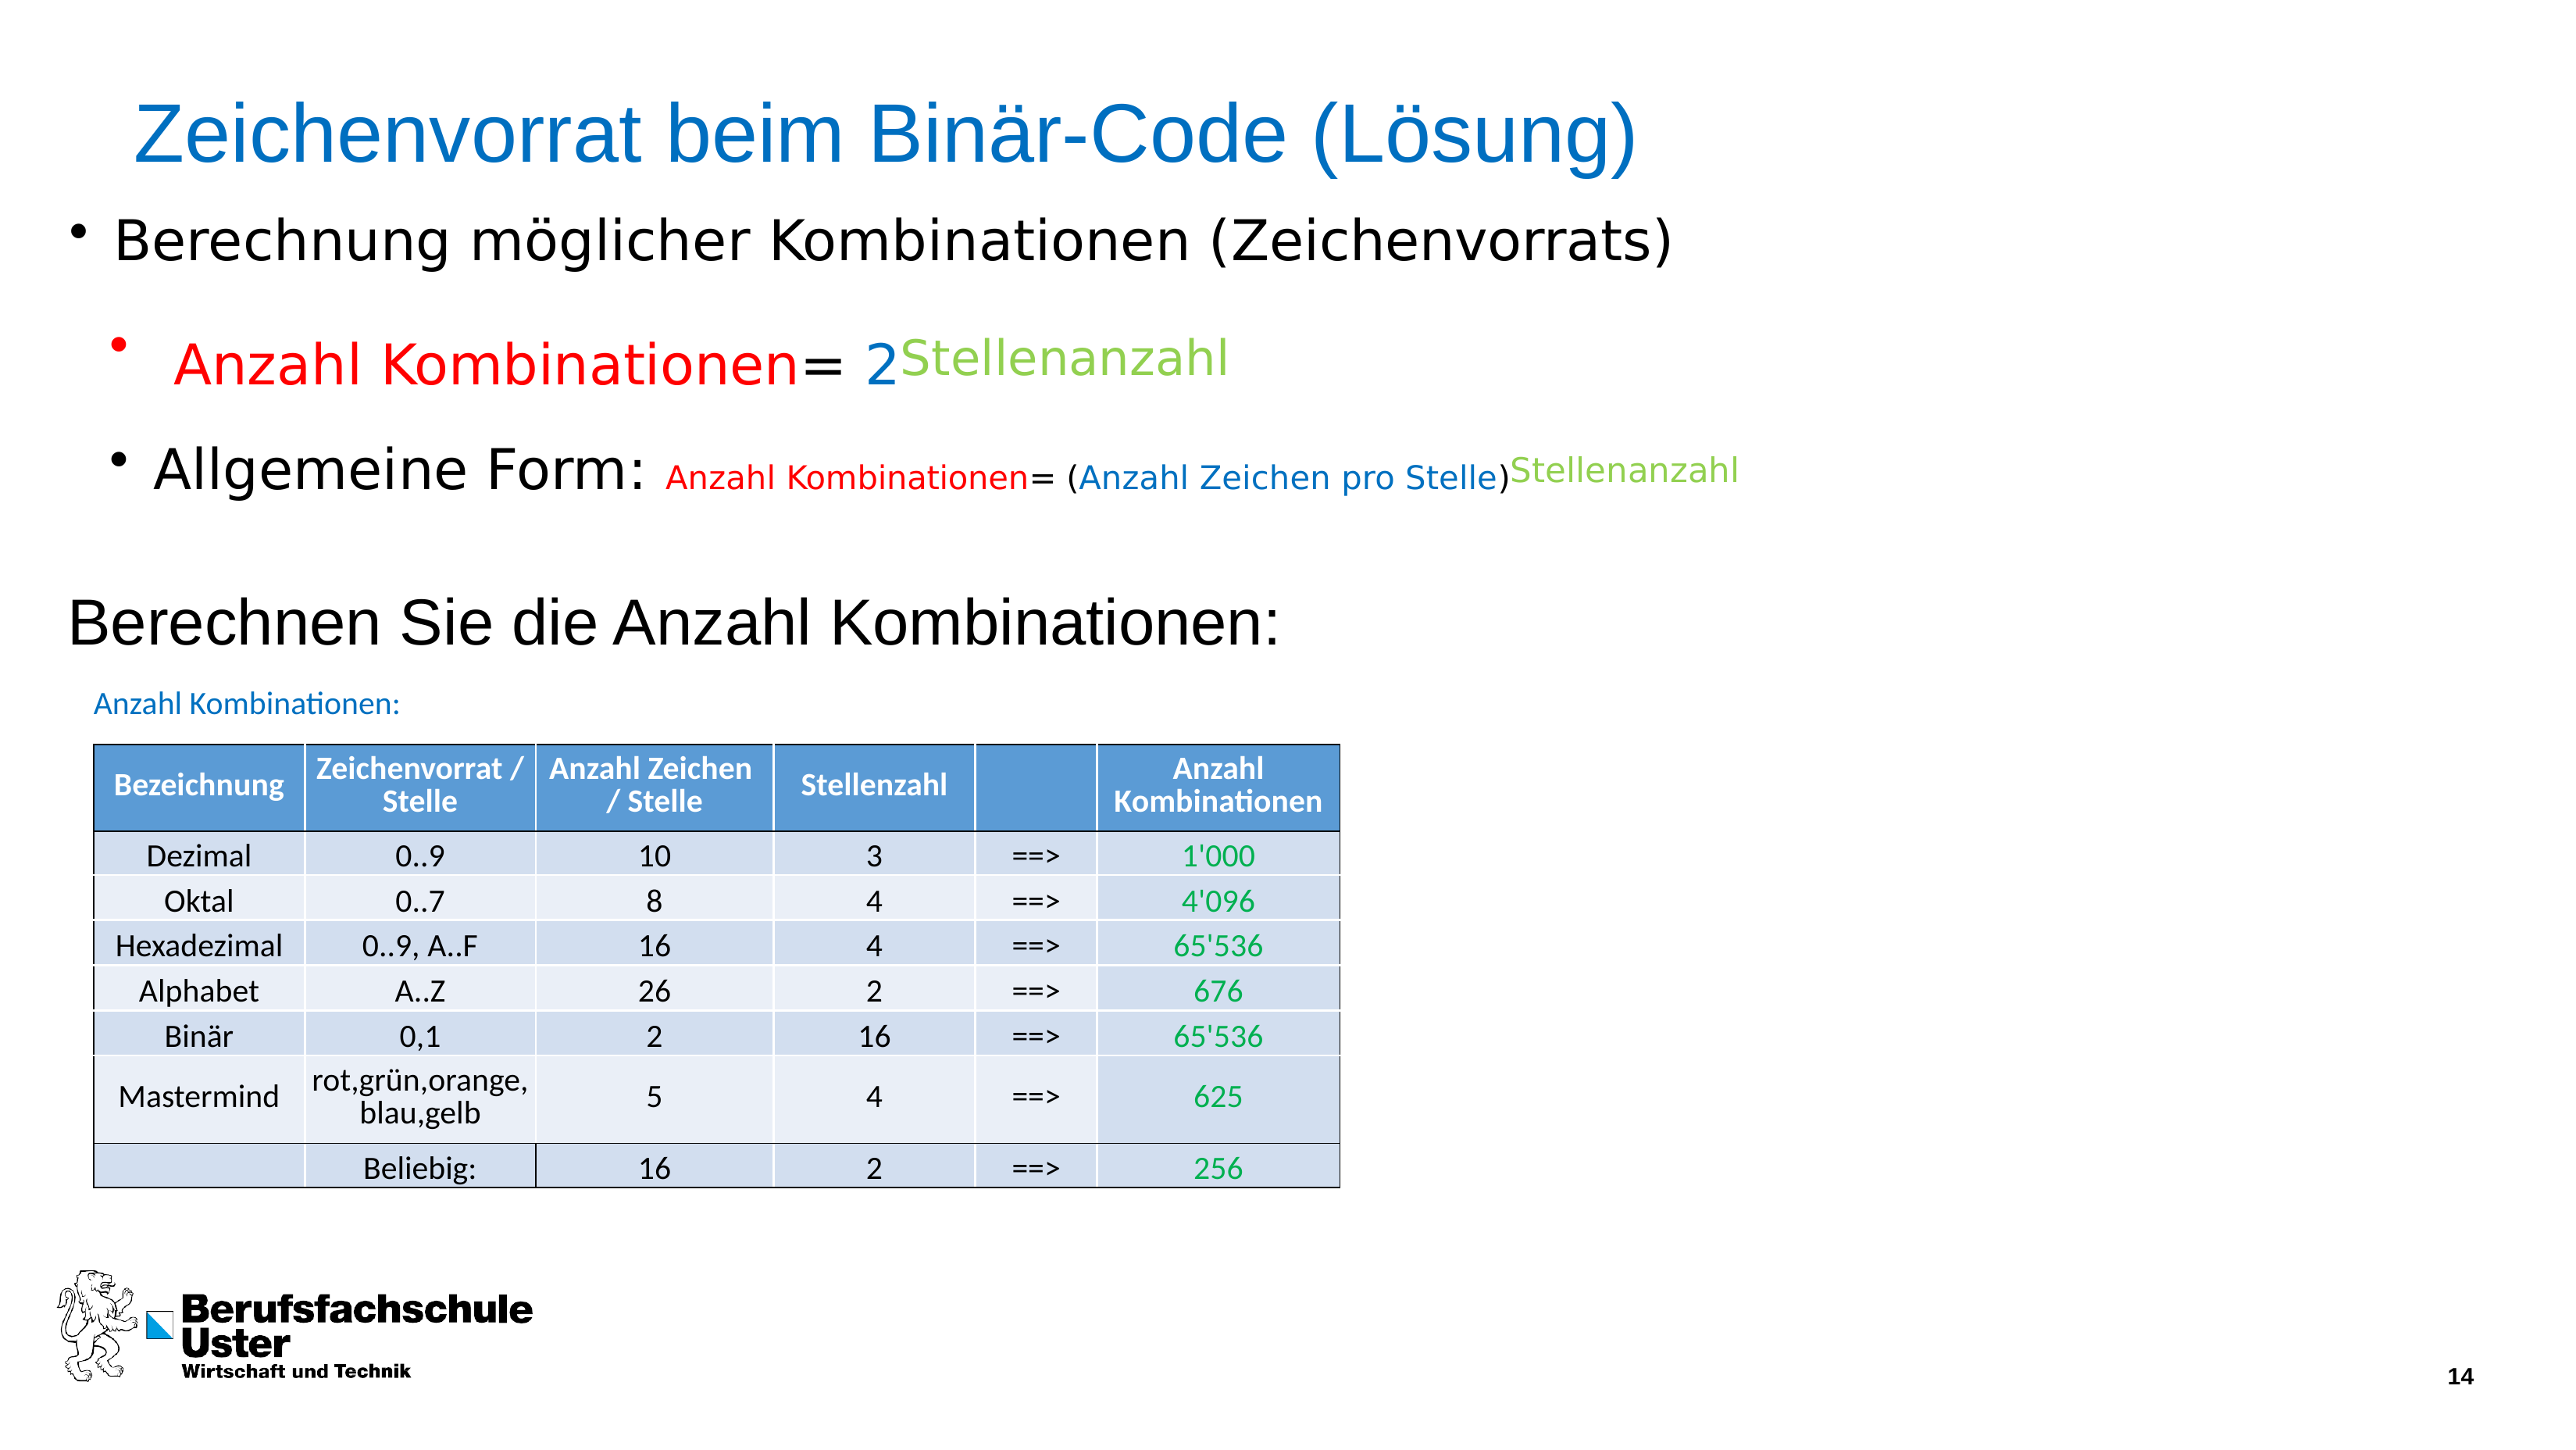

# Zeichenvorrat beim Binär-Code (Lösung)
Berechnung möglicher Kombinationen (Zeichenvorrats)
Anzahl Kombinationen= 2Stellenanzahl
Allgemeine Form: Anzahl Kombinationen= (Anzahl Zeichen pro Stelle)Stellenanzahl

Berechnen Sie die Anzahl Kombinationen:
| Anzahl Kombinationen: |  |  |  |  |  |
| --- | --- | --- | --- | --- | --- |
|  |  |  |  |  |  |
| Bezeichnung | Zeichenvorrat / Stelle | Anzahl Zeichen / Stelle | Stellenzahl |  | Anzahl Kombinationen |
| Dezimal | 0..9 | 10 | 3 | ==> | 1'000 |
| Oktal | 0..7 | 8 | 4 | ==> | 4'096 |
| Hexadezimal | 0..9, A..F | 16 | 4 | ==> | 65'536 |
| Alphabet | A..Z | 26 | 2 | ==> | 676 |
| Binär | 0,1 | 2 | 16 | ==> | 65'536 |
| Mastermind | rot,grün,orange,blau,gelb | 5 | 4 | ==> | 625 |
|  | Beliebig: | 16 | 2 | ==> | 256 |

14